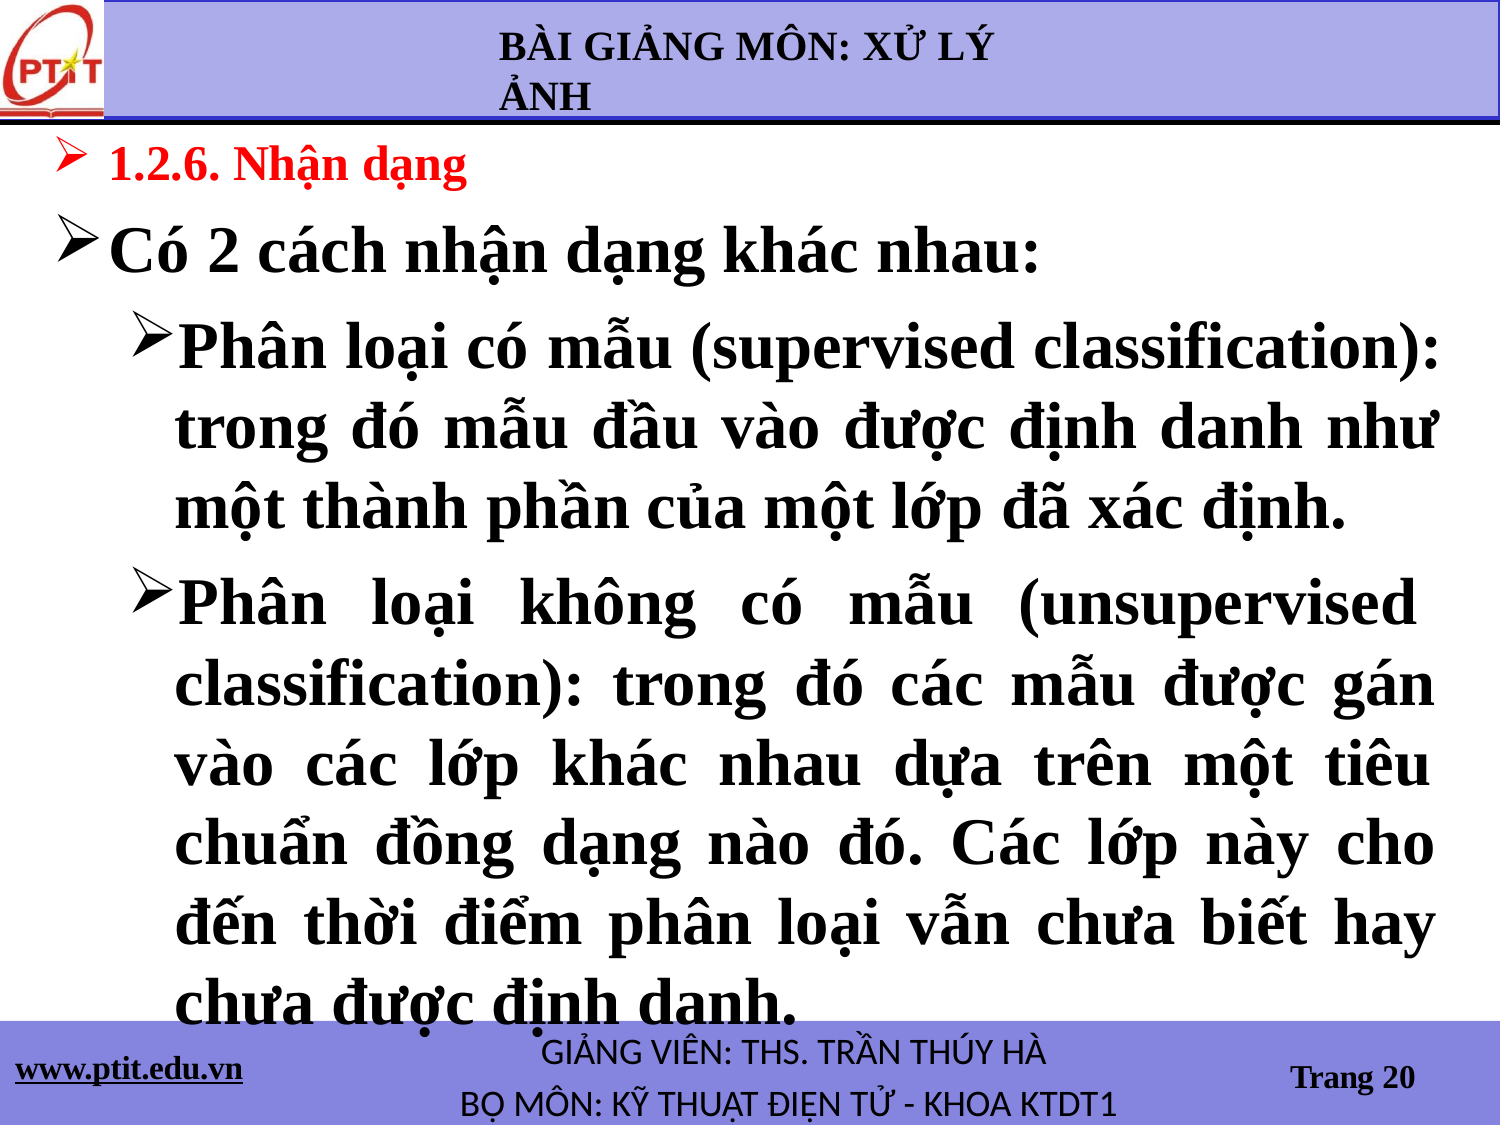

BÀI GIẢNG MÔN: XỬ LÝ ẢNH
1.2.6. Nhận dạng
Có 2 cách nhận dạng khác nhau:
Phân loại có mẫu (supervised classification):  trong đó mẫu đầu vào được định danh như  một thành phần của một lớp đã xác định.
Phân loại không có mẫu (unsupervised  classification): trong đó các mẫu được gán  vào các lớp khác nhau dựa trên một tiêu  chuẩn đồng dạng nào đó. Các lớp này cho  đến thời điểm phân loại vẫn chưa biết hay  chưa được định danh.

GIẢNG VIÊN: THS. TRẦN THÚY HÀ
BỘ MÔN: KỸ THUẬT ĐIỆN TỬ - KHOA KTDT1
www.ptit.edu.vn
Trang 20